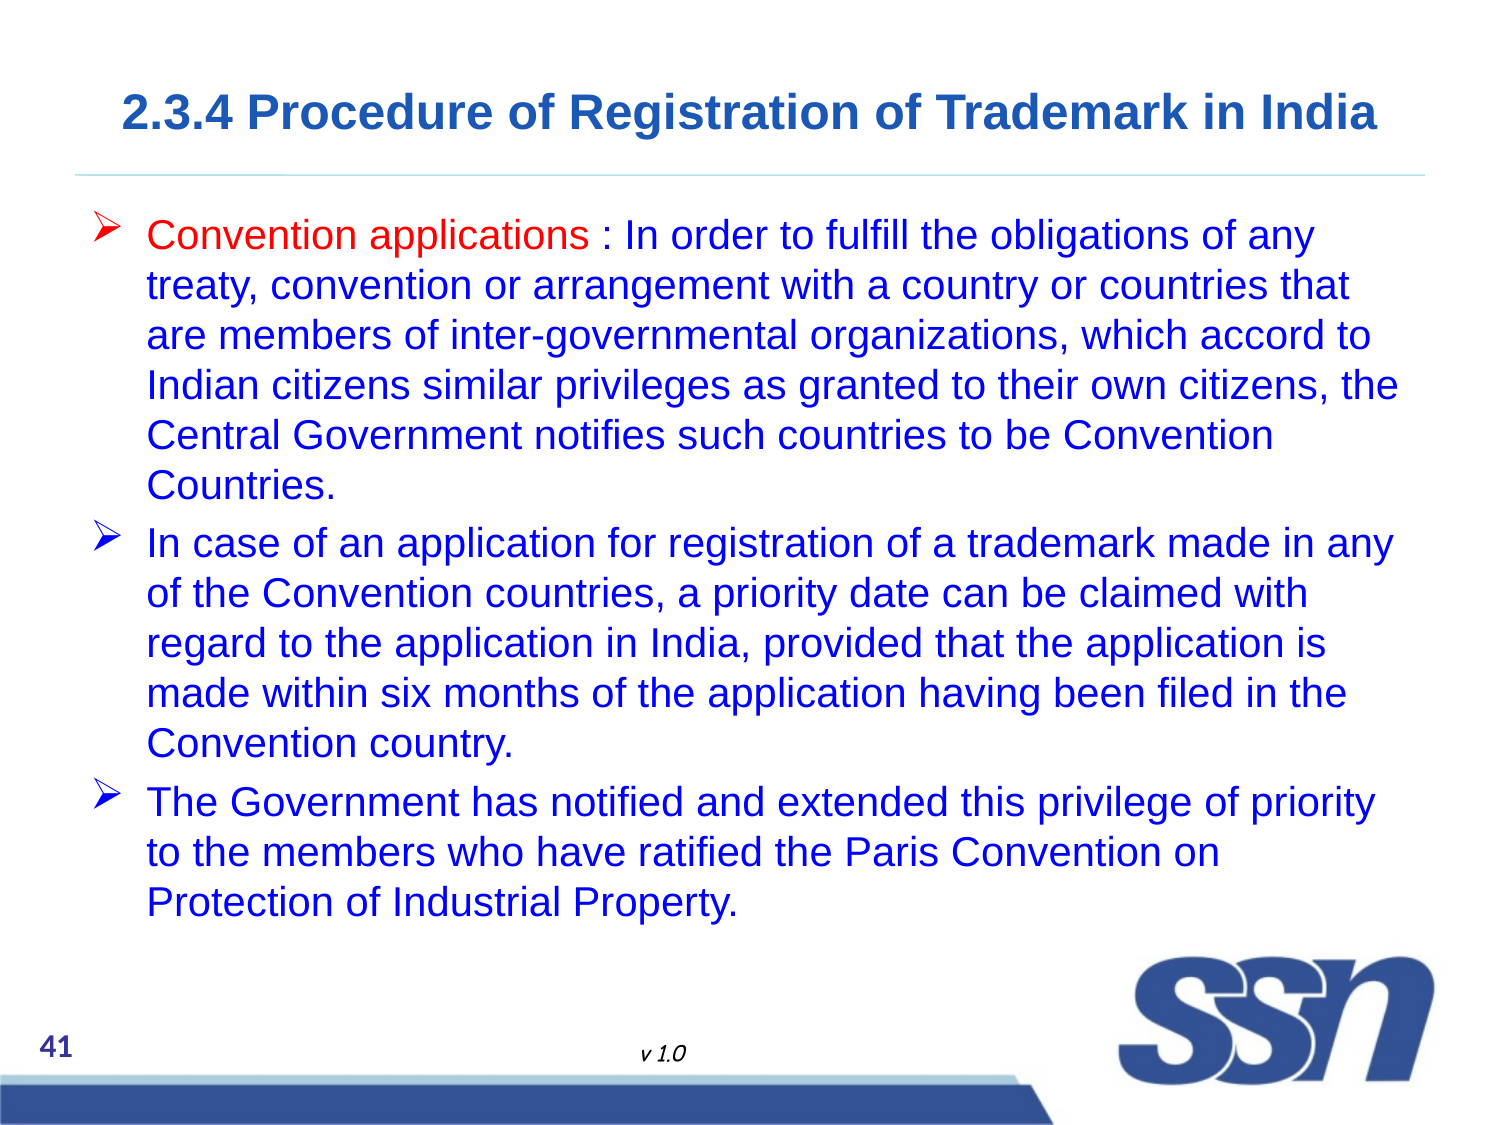

# 2.3.4 Procedure of Registration of Trademark in India
Convention applications : In order to fulfill the obligations of any treaty, convention or arrangement with a country or countries that are members of inter-governmental organizations, which accord to Indian citizens similar privileges as granted to their own citizens, the Central Government notifies such countries to be Convention Countries.
In case of an application for registration of a trademark made in any of the Convention countries, a priority date can be claimed with regard to the application in India, provided that the application is made within six months of the application having been filed in the Convention country.
The Government has notified and extended this privilege of priority to the members who have ratified the Paris Convention on Protection of Industrial Property.